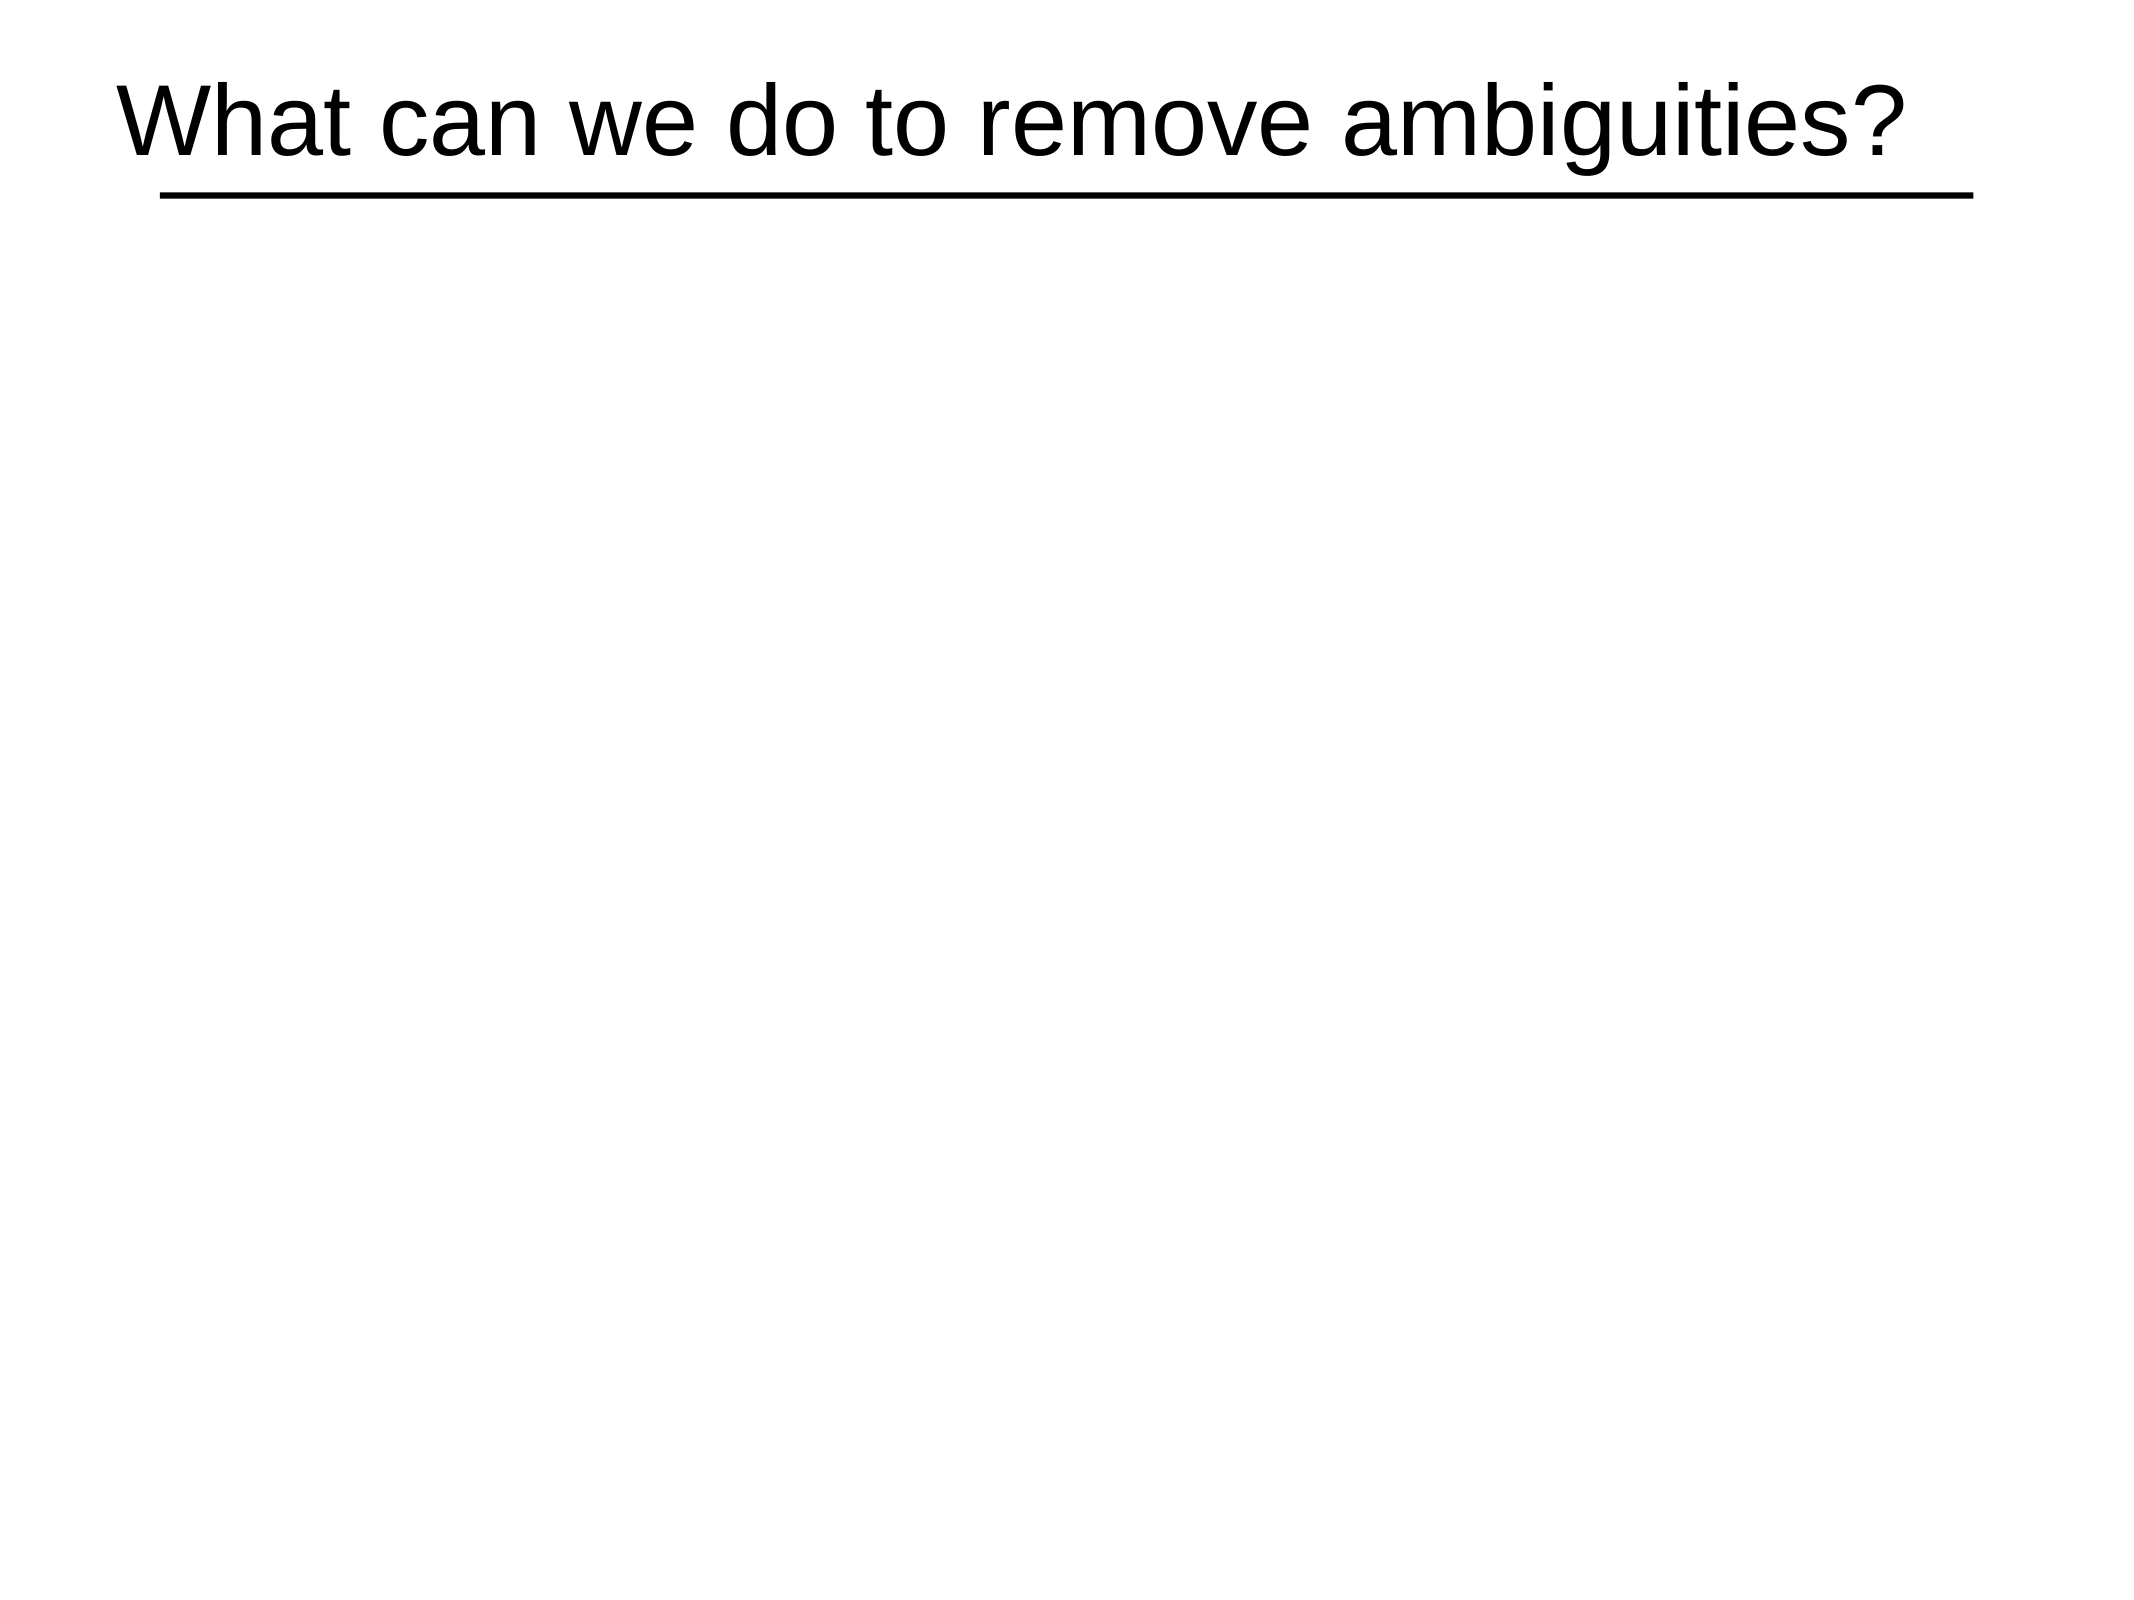

# What can we do to remove ambiguities?